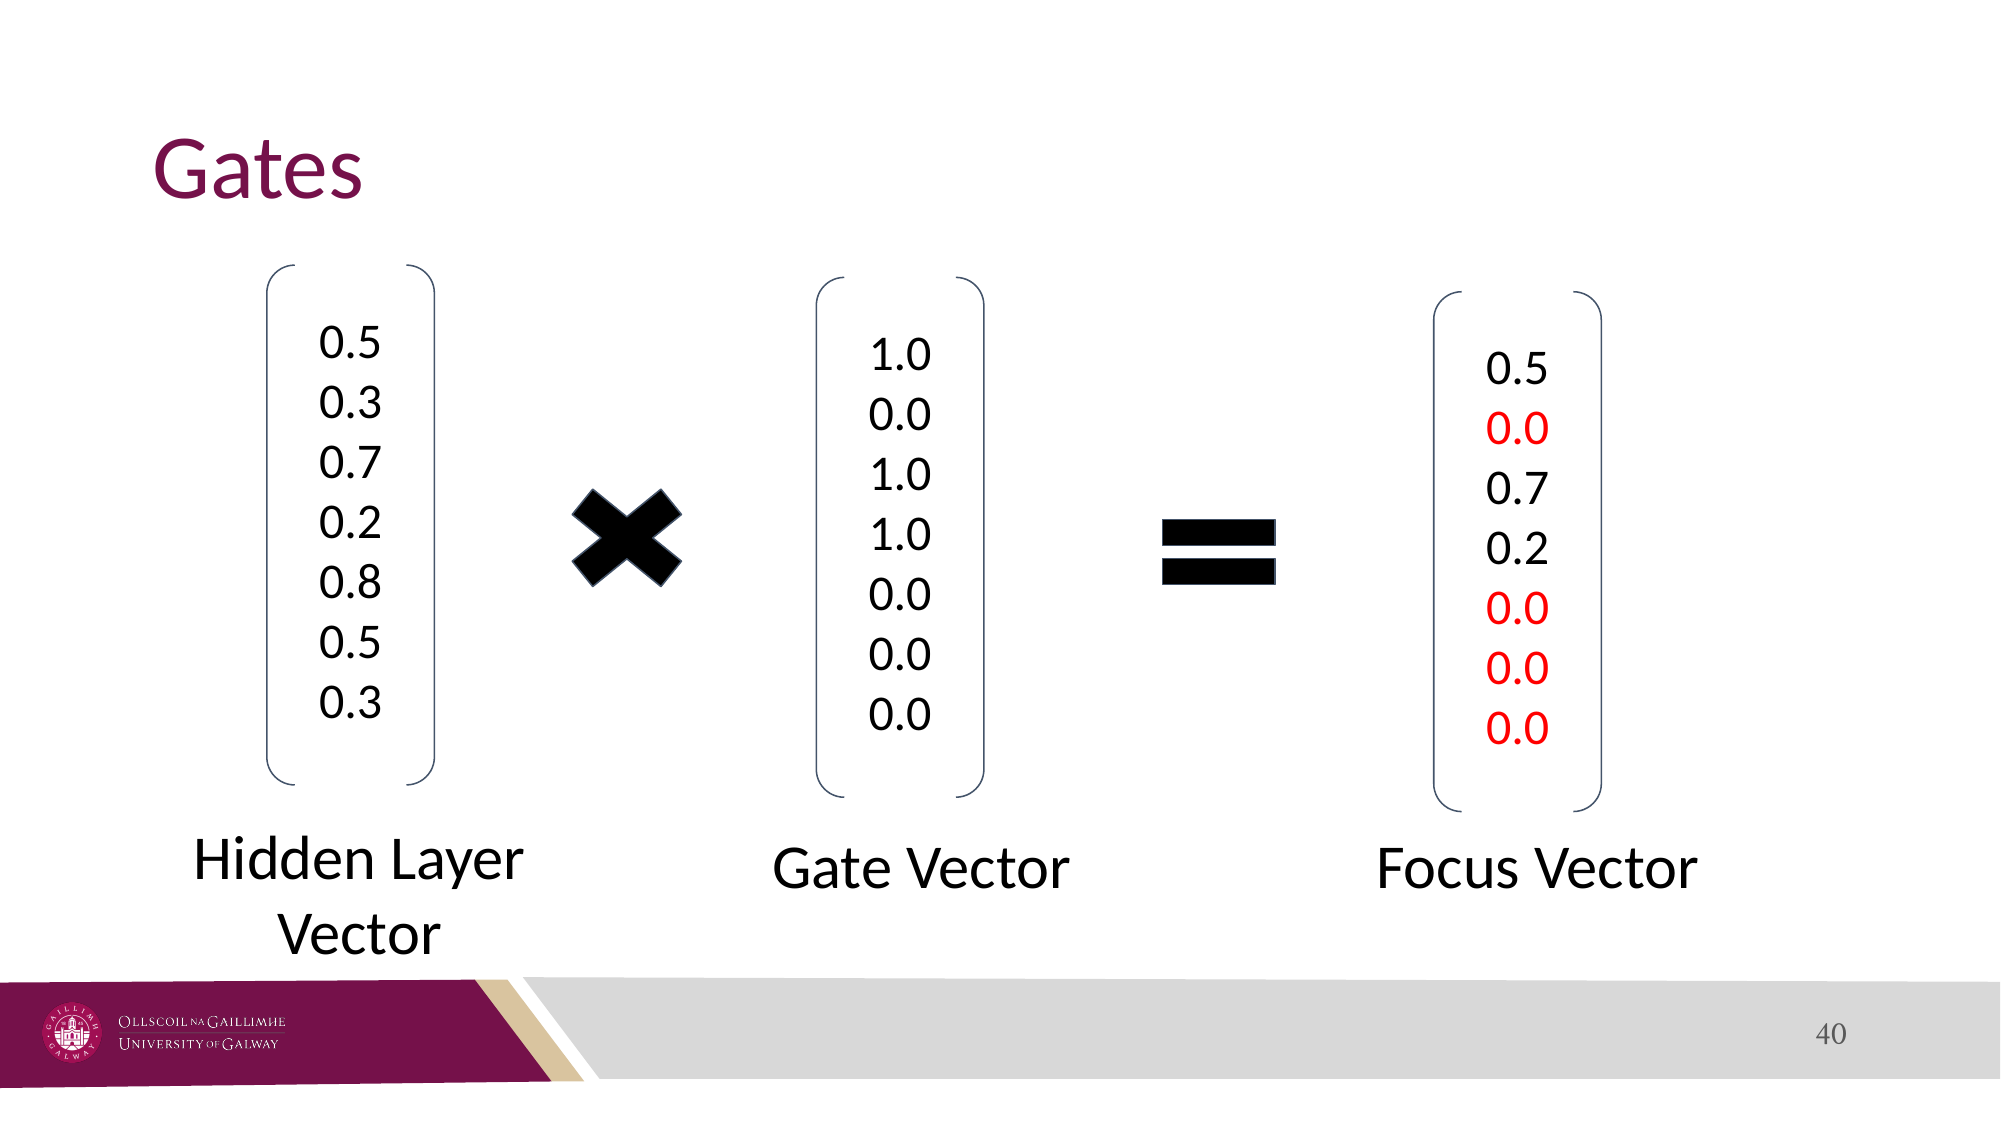

# Gates

0.5
0.3
0.7
0.2
0.8
0.5
0.3
1.0
0.0
1.0
1.0
0.0
0.0
0.0
0.5
0.0
0.7
0.2
0.0
0.0
0.0

Hidden Layer Vector
Gate Vector
Focus Vector
40